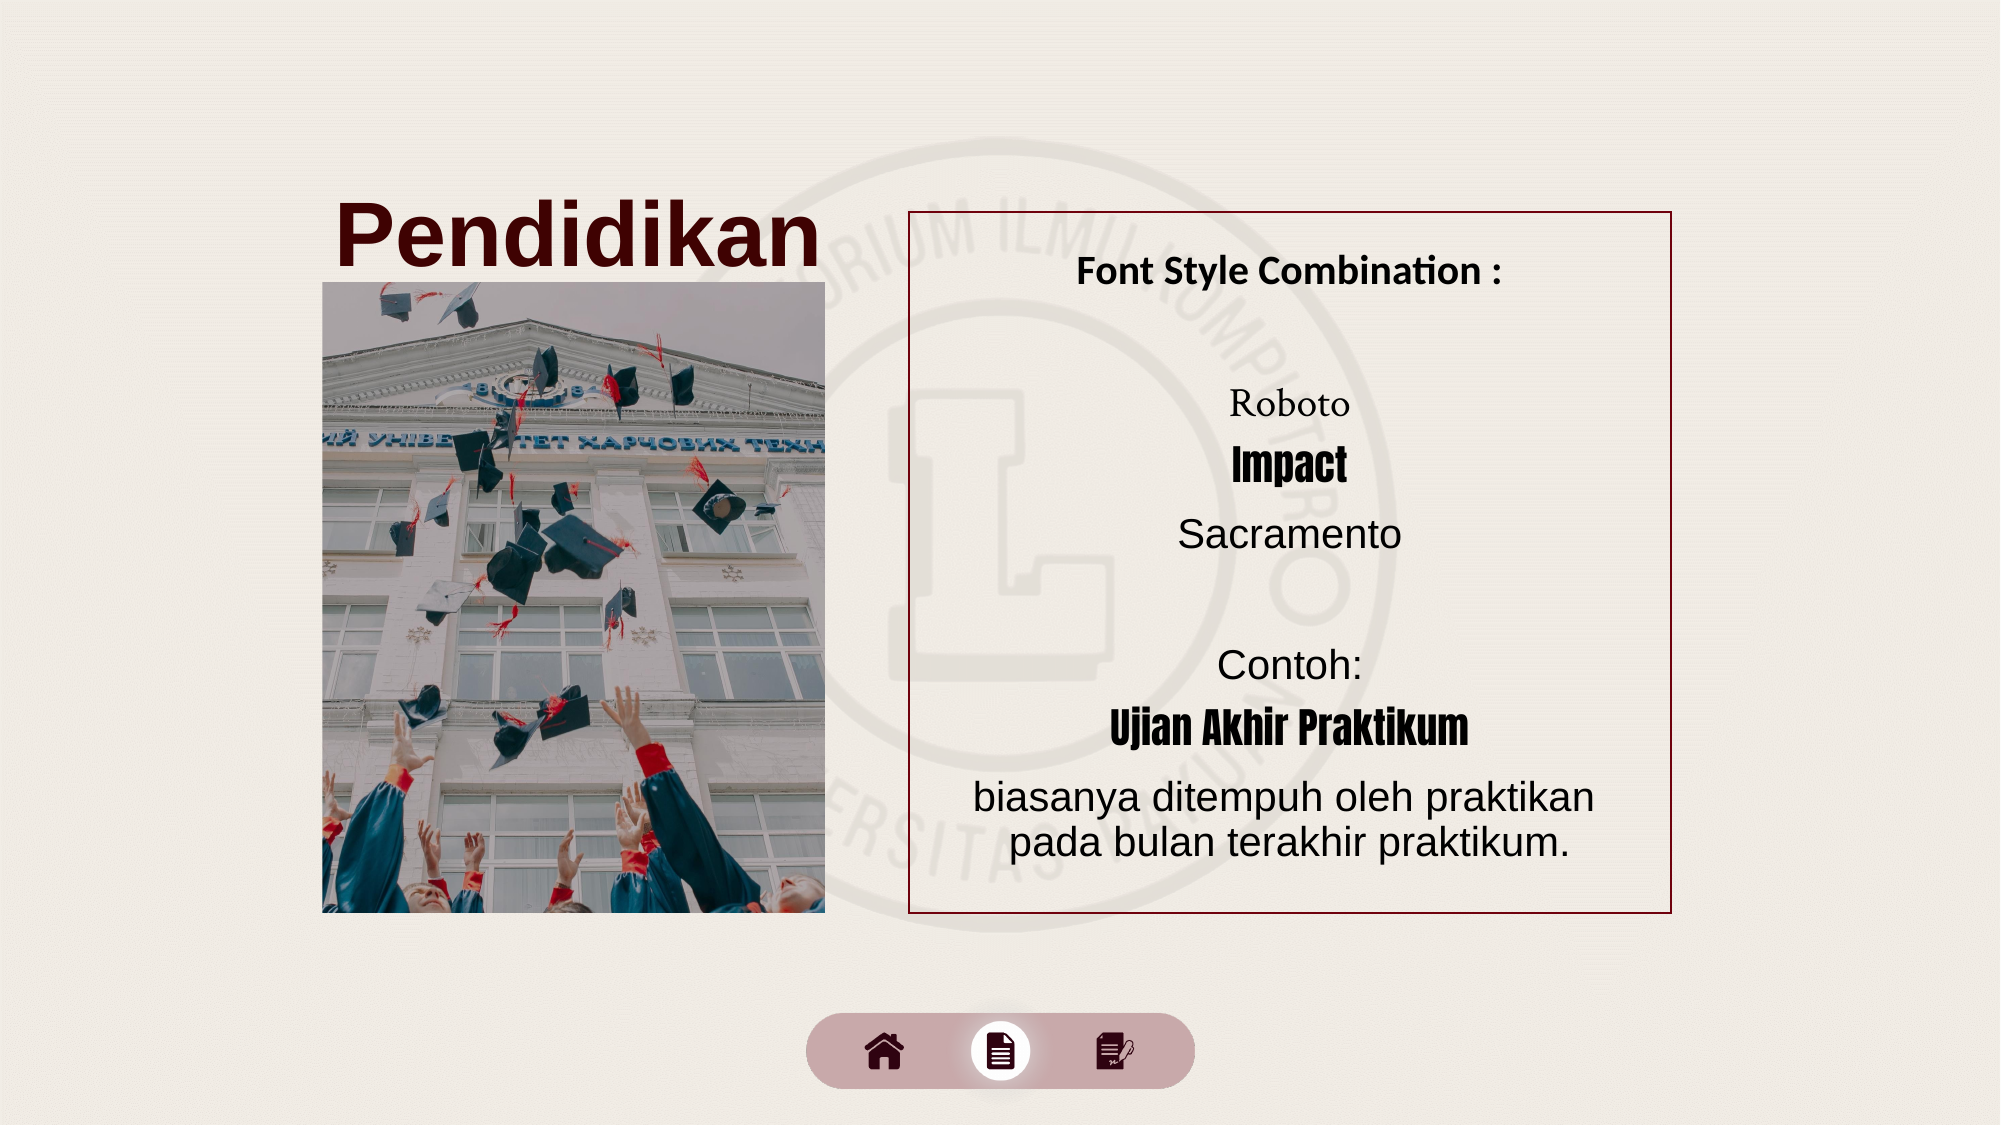

Pendidikan

Font Style Combination :

Roboto
Impact
Sacramento

Contoh:
Ujian Akhir Praktikum
biasanya ditempuh oleh praktikan  pada bulan terakhir praktikum.